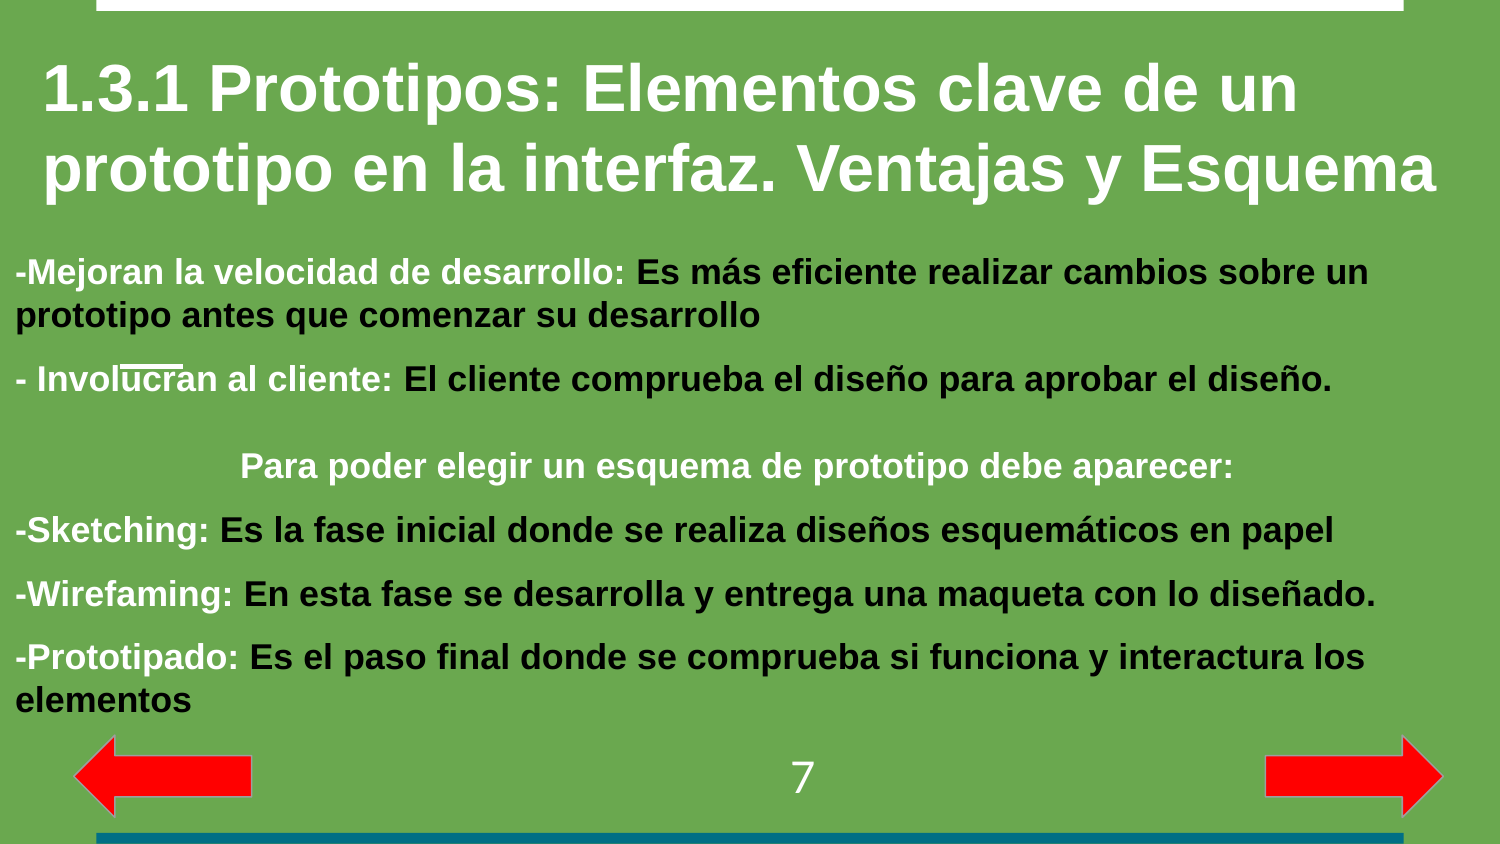

# 1.3.1 Prototipos: Elementos clave de un prototipo en la interfaz. Ventajas y Esquema

-Mejoran la velocidad de desarrollo: Es más eficiente realizar cambios sobre un prototipo antes que comenzar su desarrollo
- Involucran al cliente: El cliente comprueba el diseño para aprobar el diseño.

Para poder elegir un esquema de prototipo debe aparecer:
-Sketching: Es la fase inicial donde se realiza diseños esquemáticos en papel
-Wirefaming: En esta fase se desarrolla y entrega una maqueta con lo diseñado.
-Prototipado: Es el paso final donde se comprueba si funciona y interactura los elementos

7